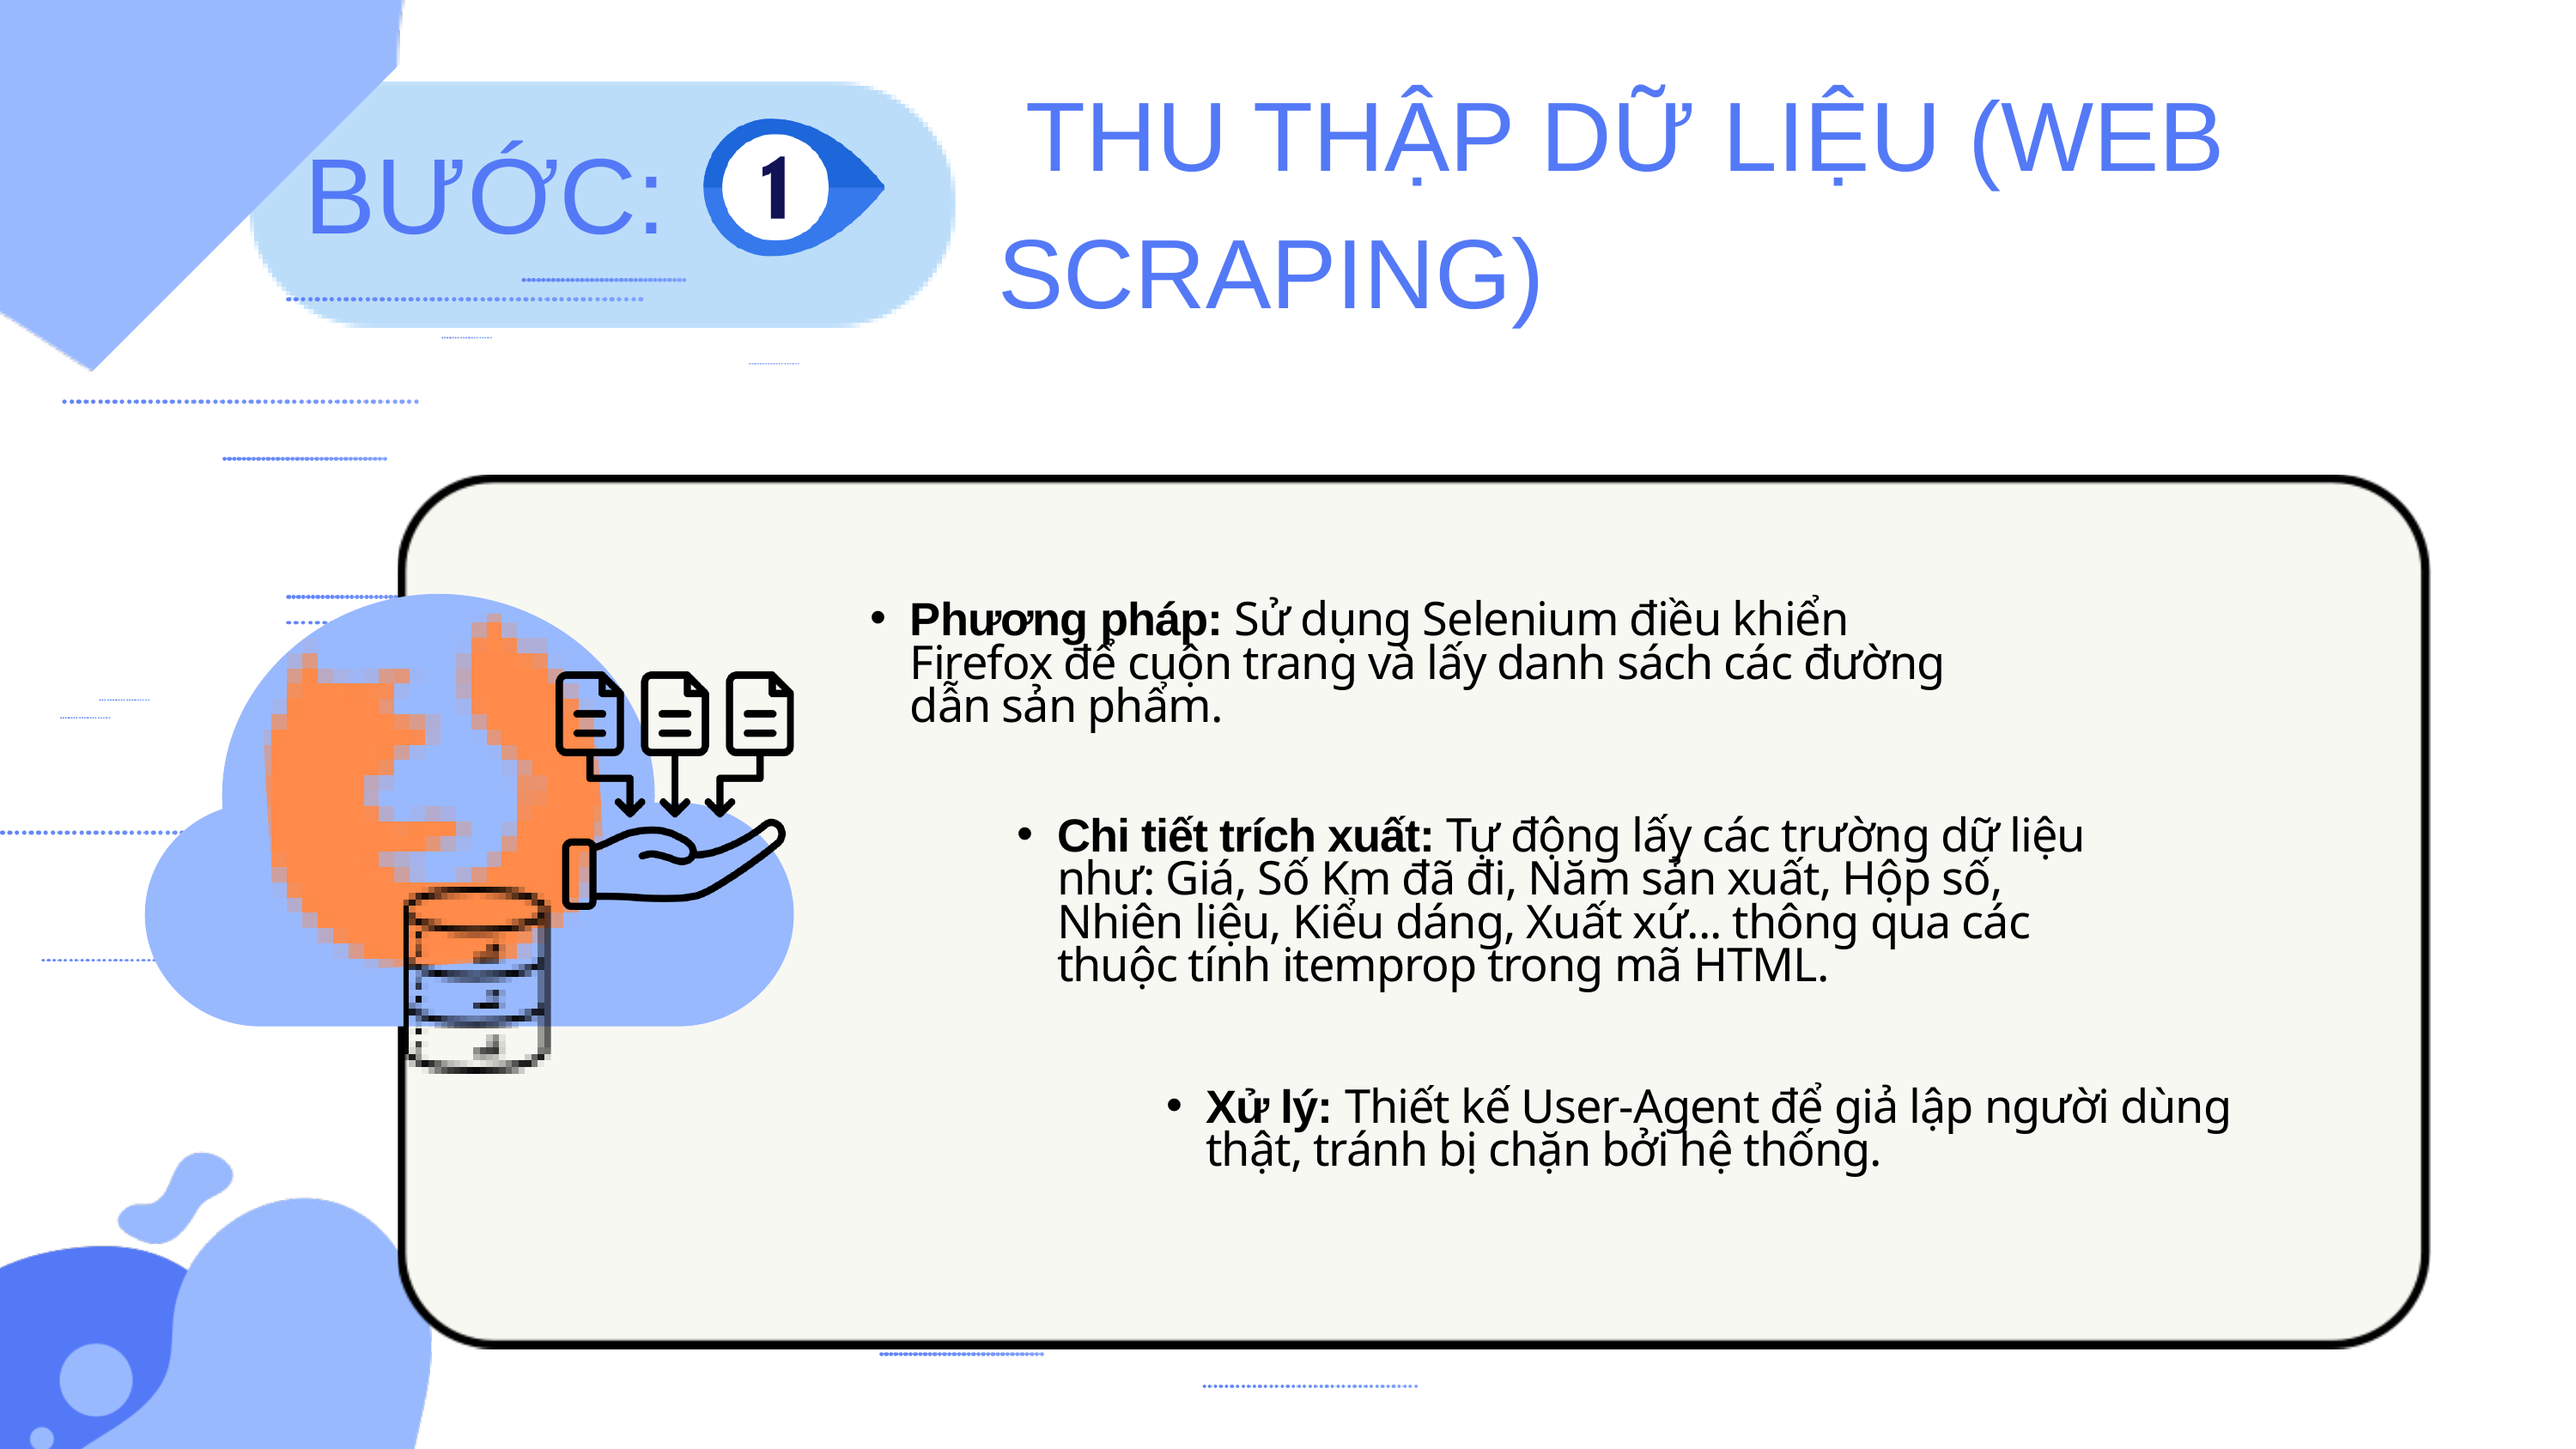

THU THẬP DỮ LIỆU (WEB SCRAPING)

BƯỚC:

Phương pháp: Sử dụng Selenium điều khiển Firefox để cuộn trang và lấy danh sách các đường dẫn sản phẩm.

Chi tiết trích xuất: Tự động lấy các trường dữ liệu như: Giá, Số Km đã đi, Năm sản xuất, Hộp số, Nhiên liệu, Kiểu dáng, Xuất xứ... thông qua các thuộc tính itemprop trong mã HTML.

Xử lý: Thiết kế User-Agent để giả lập người dùng thật, tránh bị chặn bởi hệ thống.